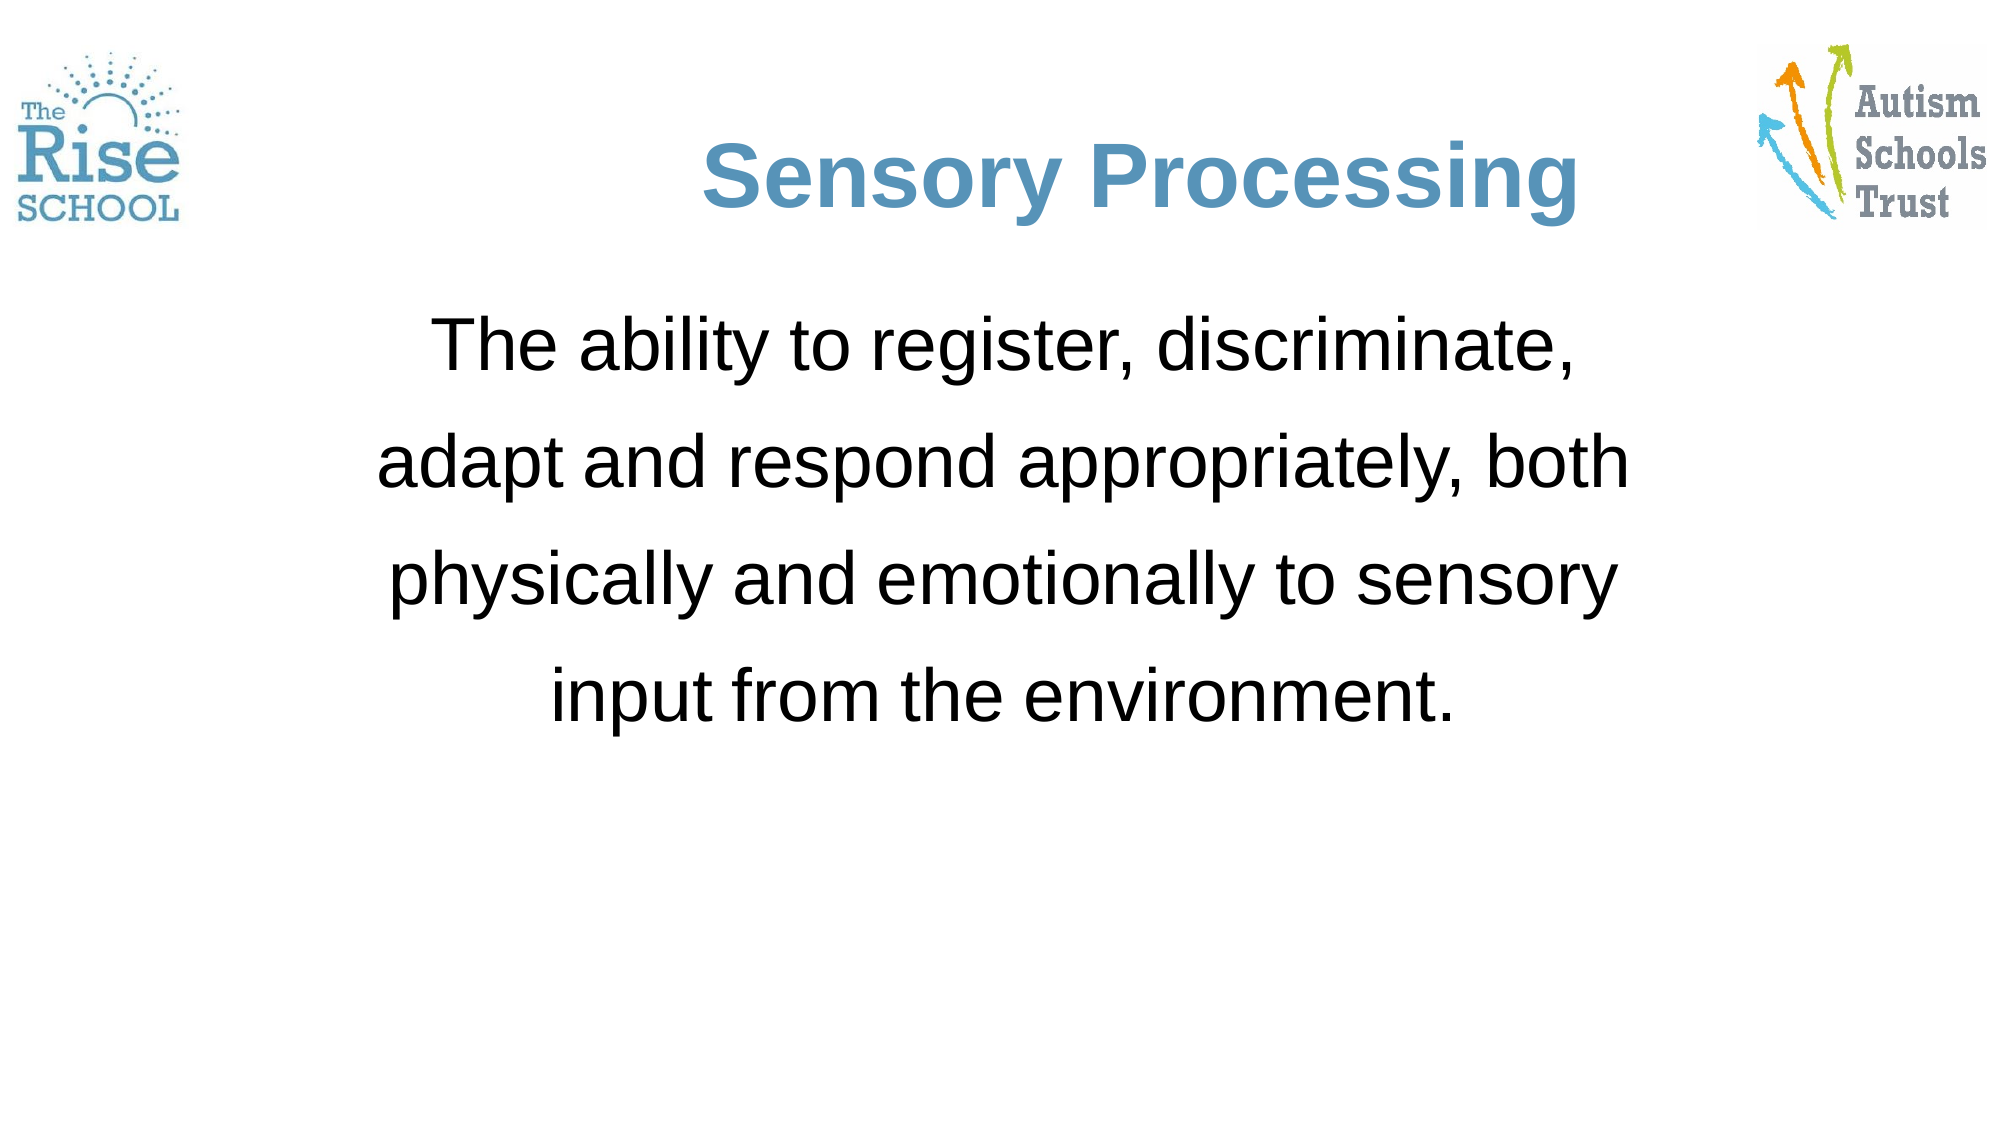

# Sensory Processing
The ability to register, discriminate, adapt and respond appropriately, both physically and emotionally to sensory input from the environment.